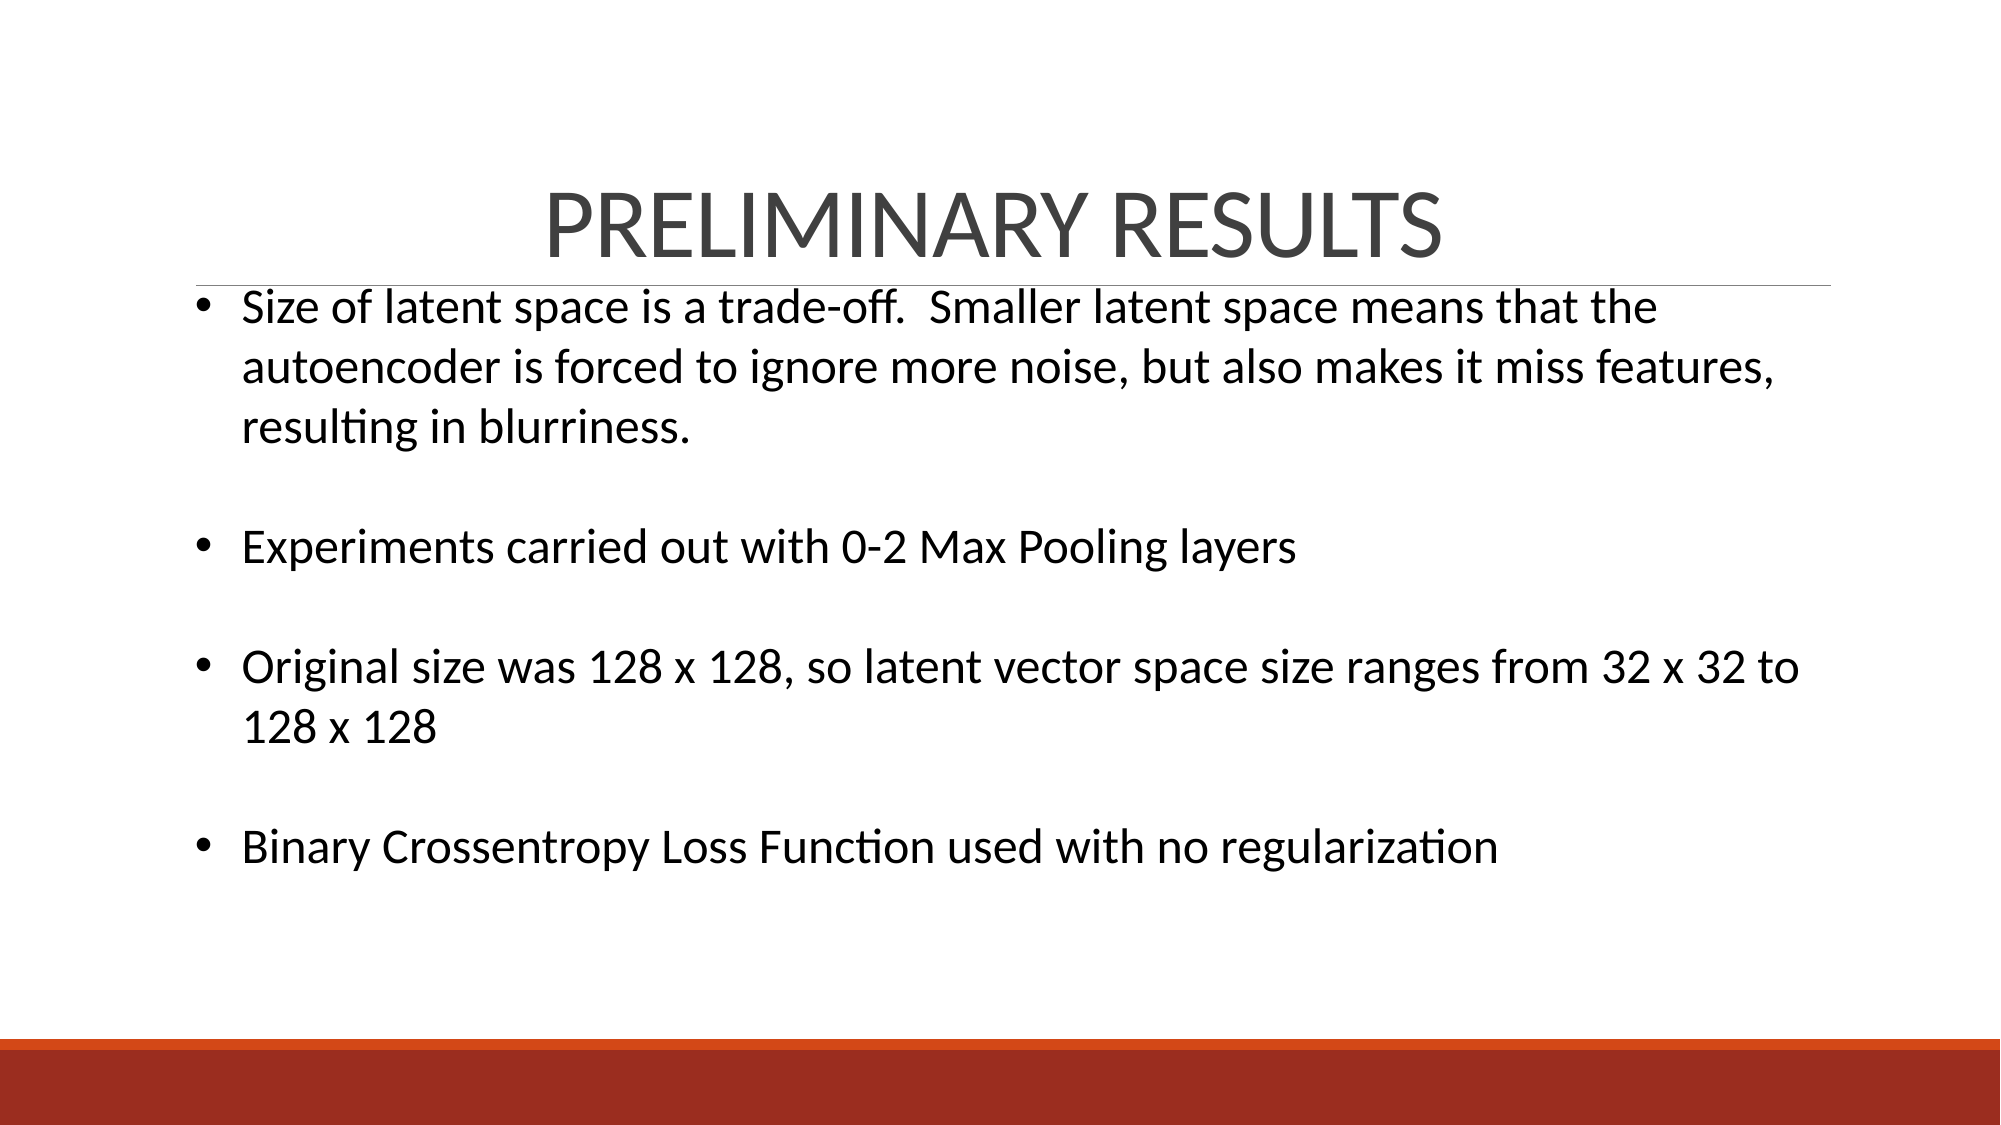

# PRELIMINARY RESULTS
Size of latent space is a trade-off.  Smaller latent space means that the autoencoder is forced to ignore more noise, but also makes it miss features, resulting in blurriness.

Experiments carried out with 0-2 Max Pooling layers

Original size was 128 x 128, so latent vector space size ranges from 32 x 32 to 128 x 128

Binary Crossentropy Loss Function used with no regularization